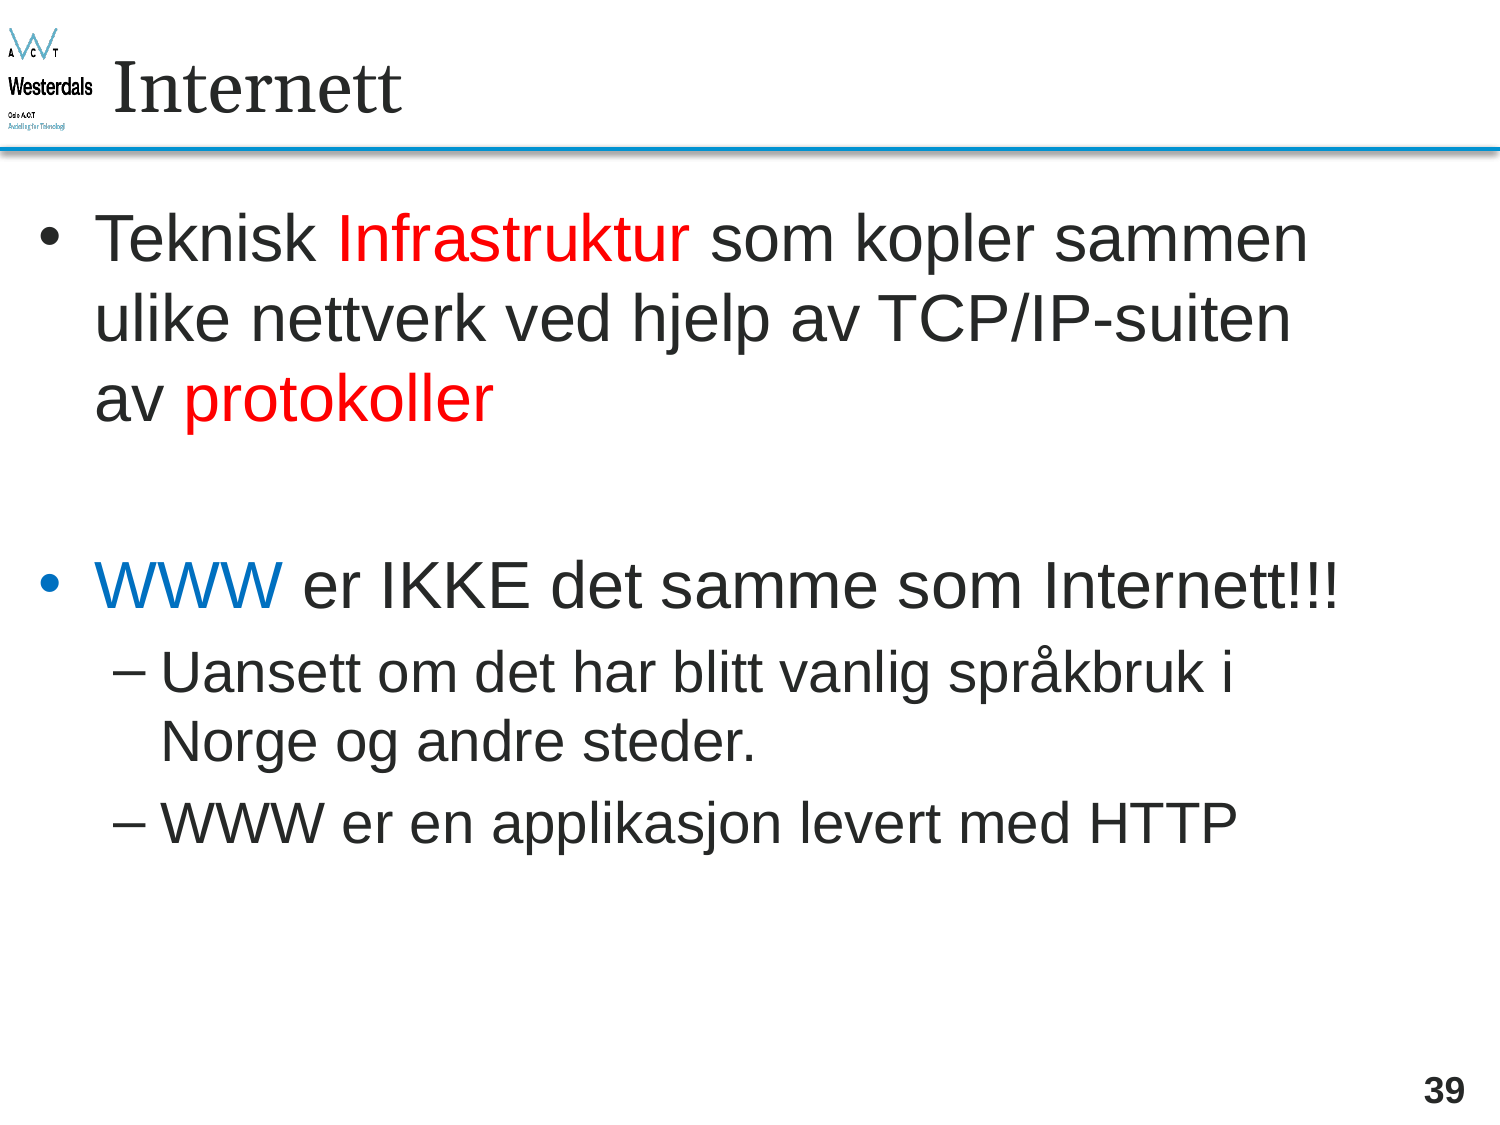

# Internett
Teknisk Infrastruktur som kopler sammen
ulike nettverk ved hjelp av TCP/IP-suiten av protokoller

WWW er IKKE det samme som Internett!!!
Uansett om det har blitt vanlig språkbruk i Norge og andre steder.
WWW er en applikasjon levert med HTTP
39